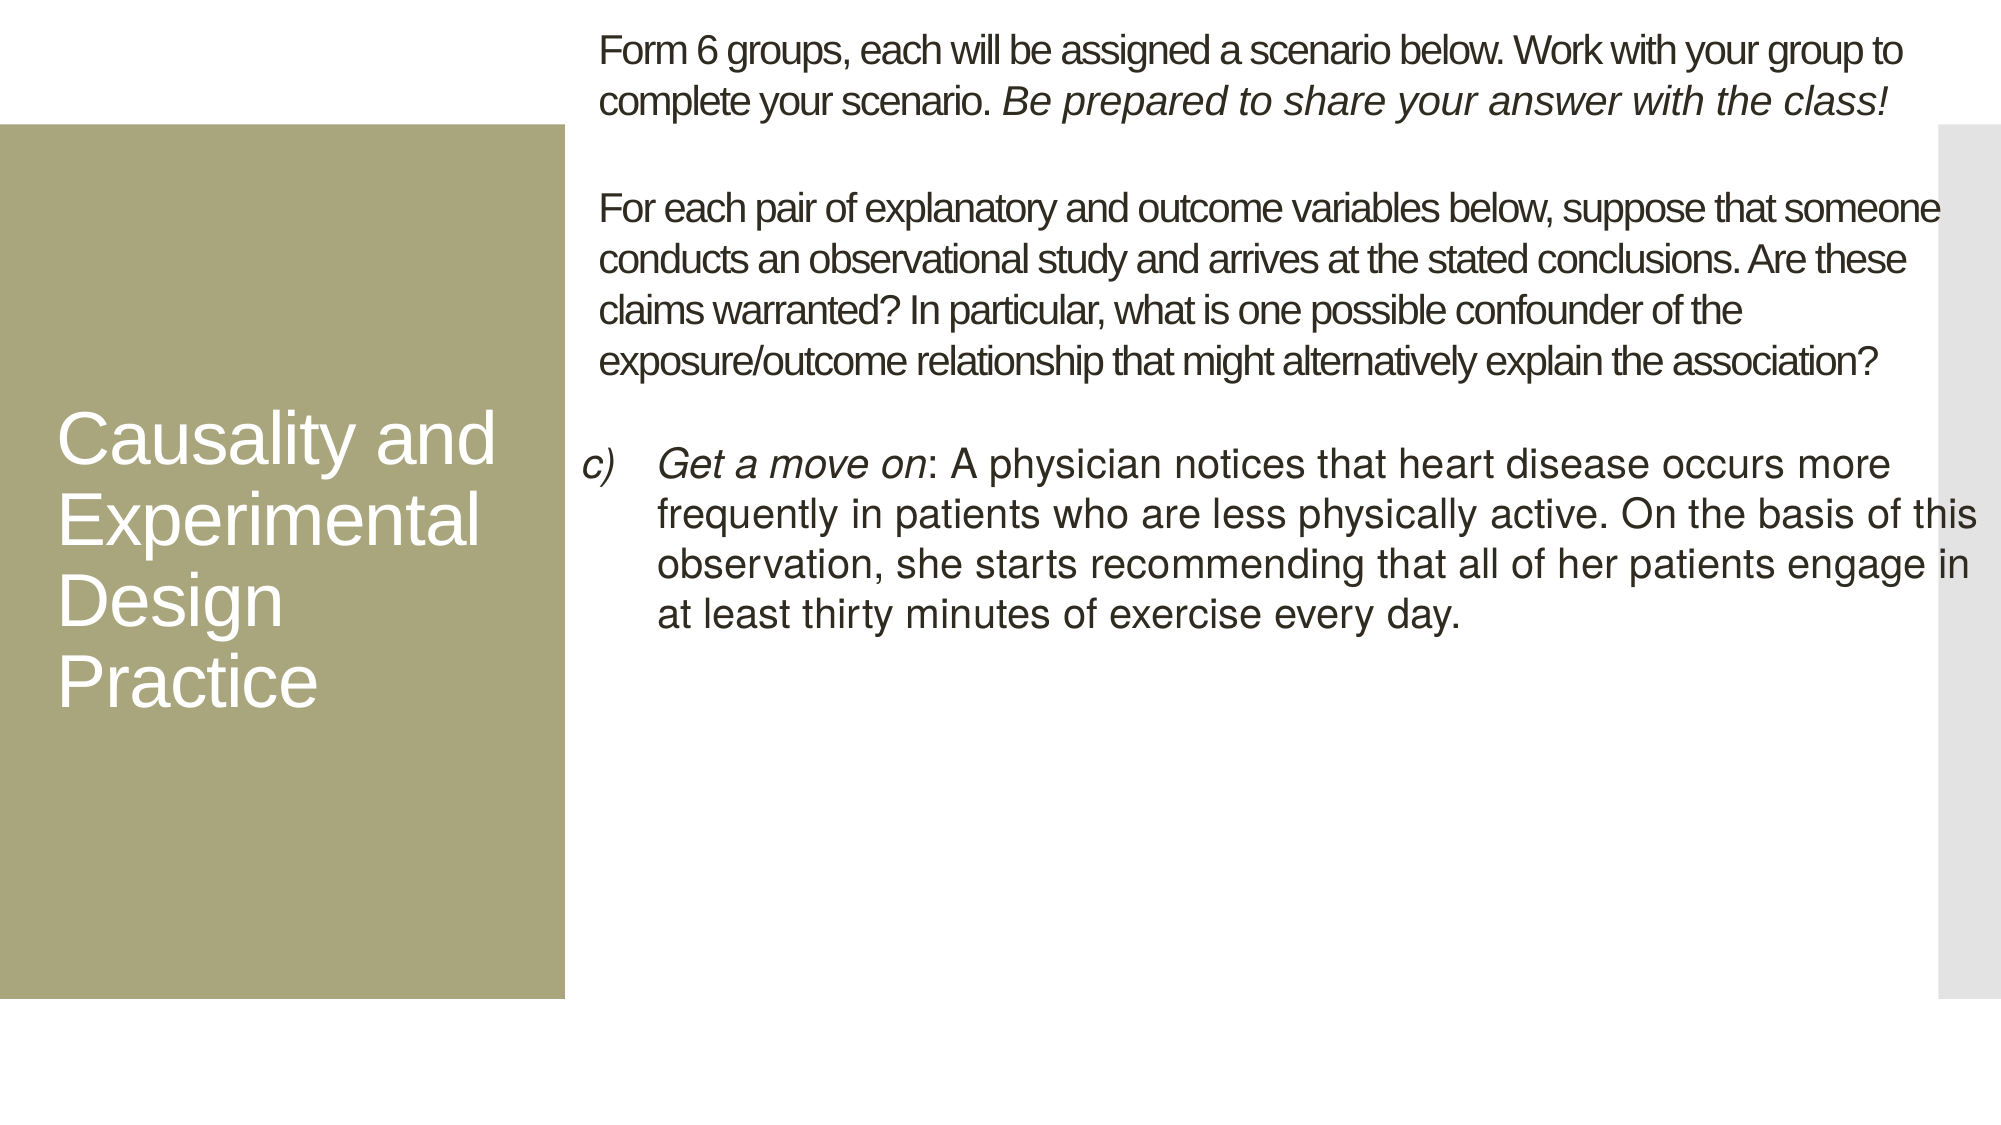

Form 6 groups, each will be assigned a scenario below. Work with your group to complete your scenario. Be prepared to share your answer with the class!

For each pair of explanatory and outcome variables below, suppose that someone conducts an observational study and arrives at the stated conclusions. Are these claims warranted? In particular, what is one possible confounder of the exposure/outcome relationship that might alternatively explain the association?

Get a move on: A physician notices that heart disease occurs more frequently in patients who are less physically active. On the basis of this observation, she starts recommending that all of her patients engage in at least thirty minutes of exercise every day.
# Causality and Experimental Design Practice